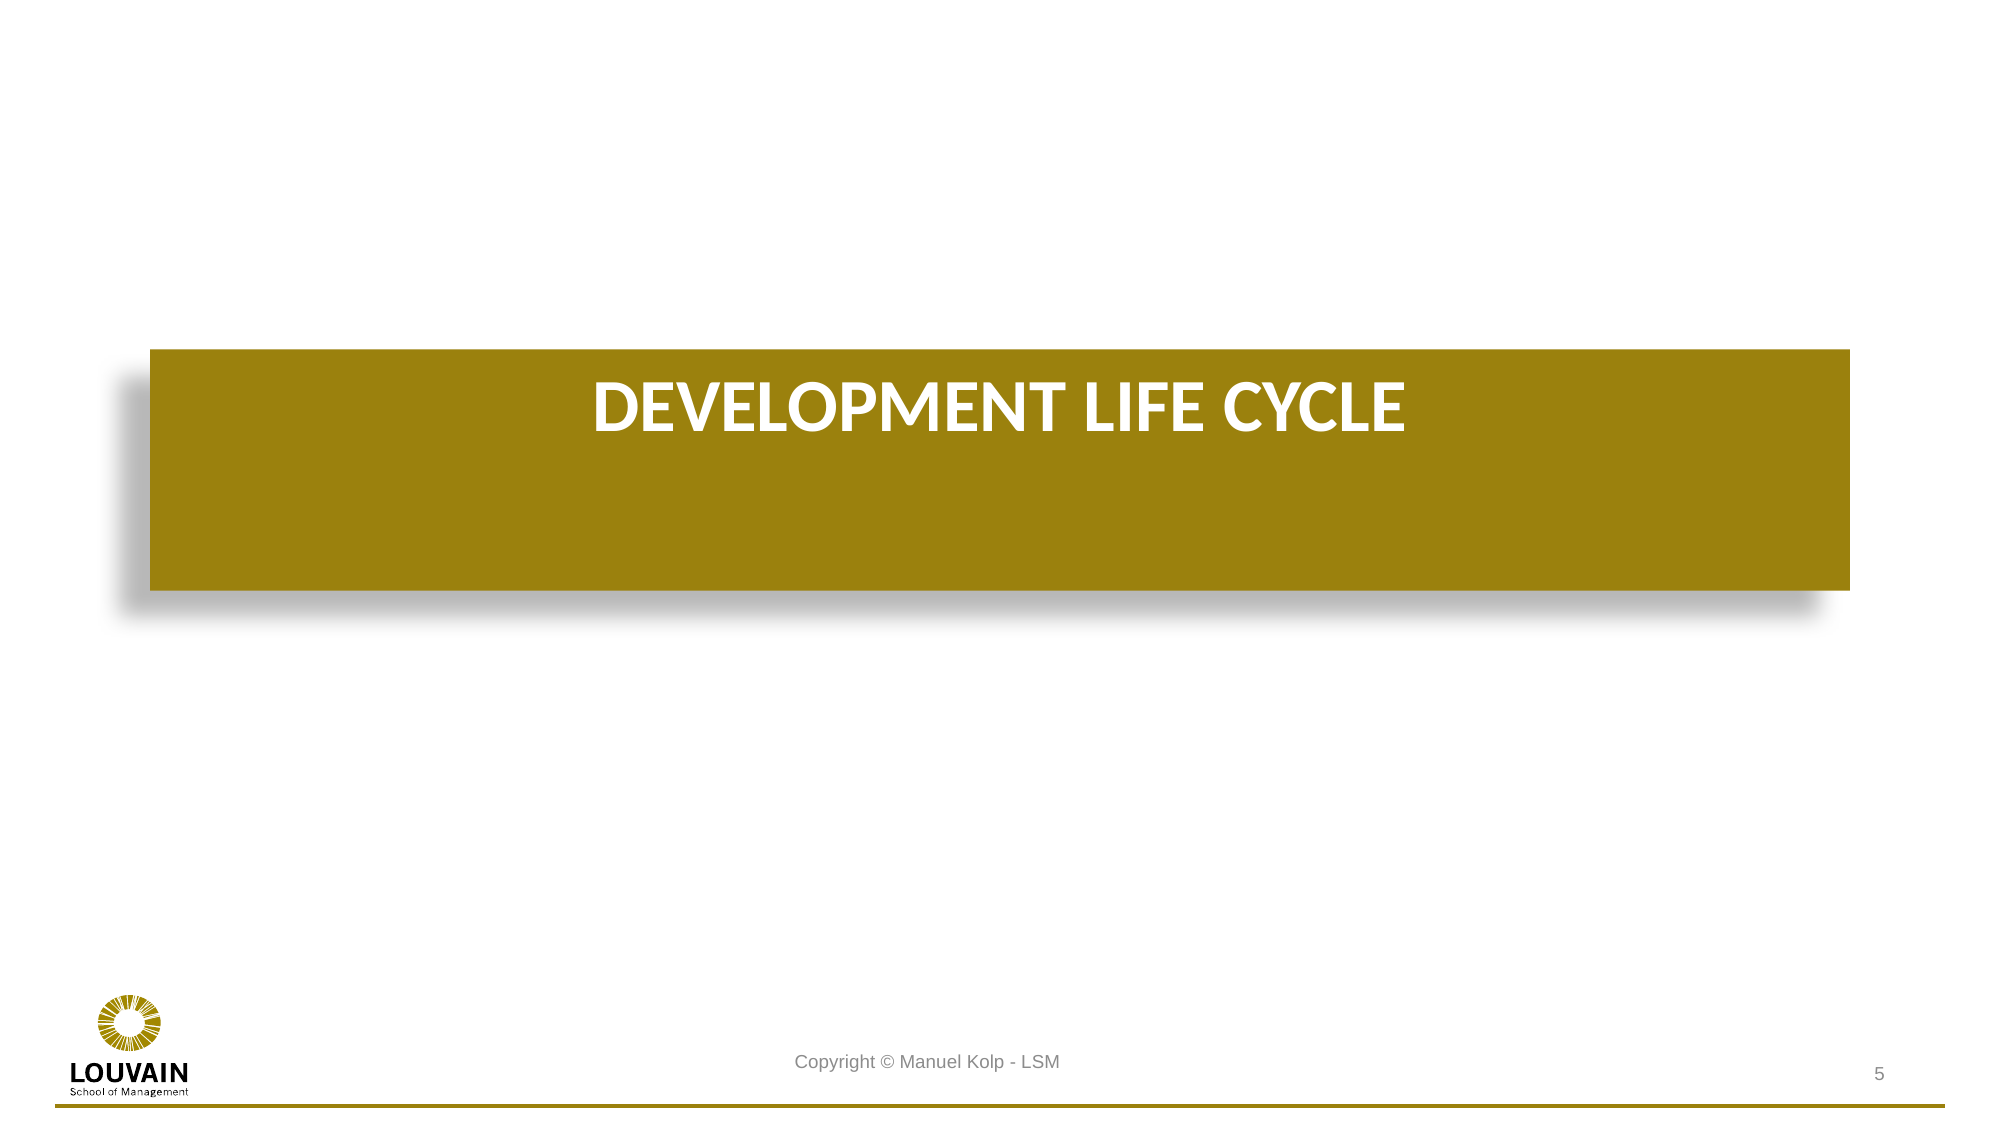

# DEVELOPMENT LIFE CYCLE
Copyright © Manuel Kolp - LSM

5